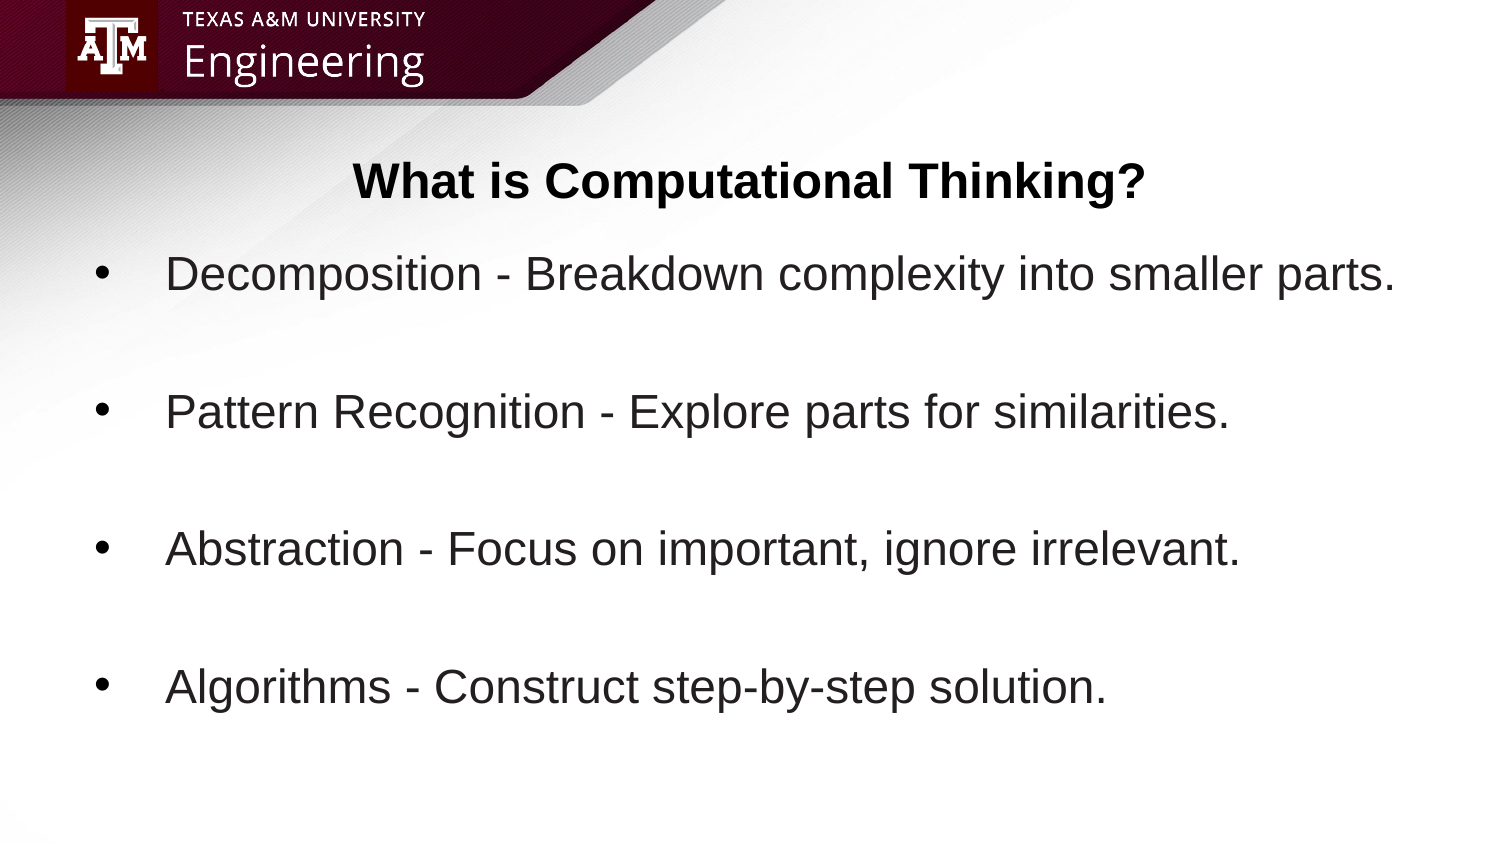

# What is Computational Thinking?
Decomposition - Breakdown complexity into smaller parts.

Pattern Recognition - Explore parts for similarities.

Abstraction - Focus on important, ignore irrelevant.

Algorithms - Construct step-by-step solution.